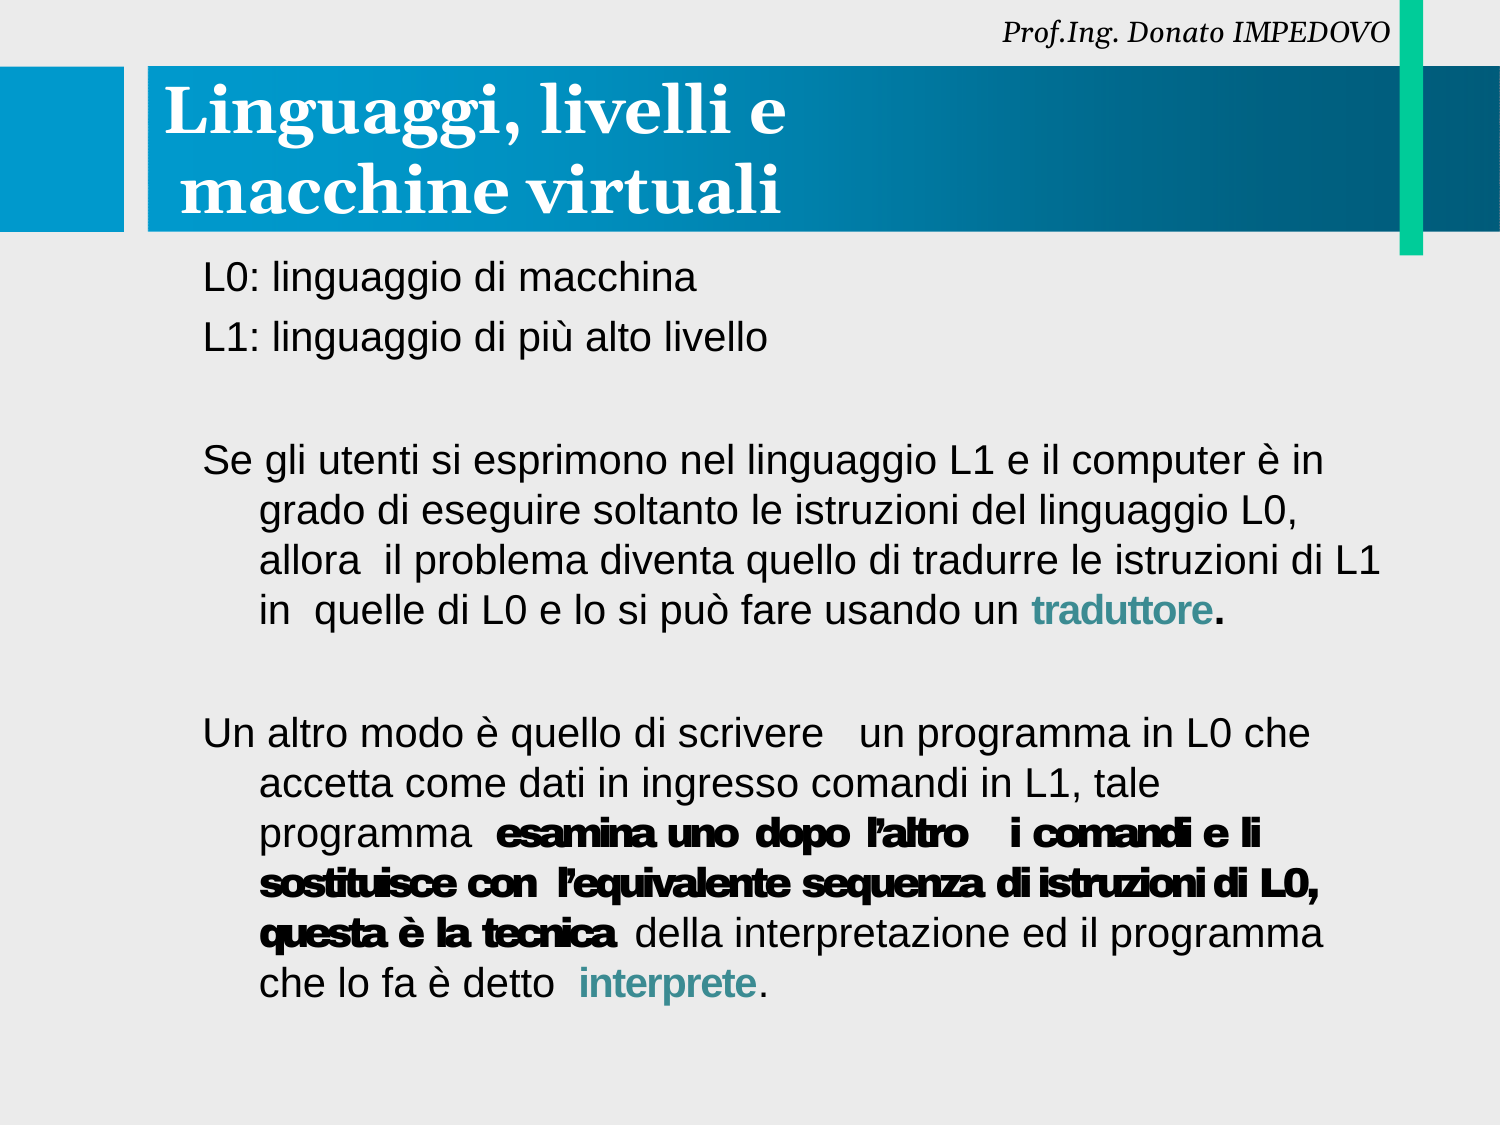

Prof.Ing. Donato IMPEDOVO
# Linguaggi, livelli e  macchine virtuali

L0: linguaggio di macchina
L1: linguaggio di più alto livello

Se gli utenti si esprimono nel linguaggio L1 e il computer è in  grado di eseguire soltanto le istruzioni del linguaggio L0, allora  il problema diventa quello di tradurre le istruzioni di L1 in  quelle di L0 e lo si può fare usando un traduttore.

Un altro modo è quello di scrivere	un programma in L0 che  accetta come dati in ingresso comandi in L1, tale programma  esamina uno dopo l’altro	i comandi e li sostituisce con  l’equivalente sequenza di istruzioni di L0, questa è la tecnica  della interpretazione ed il programma che lo fa è detto  interprete.